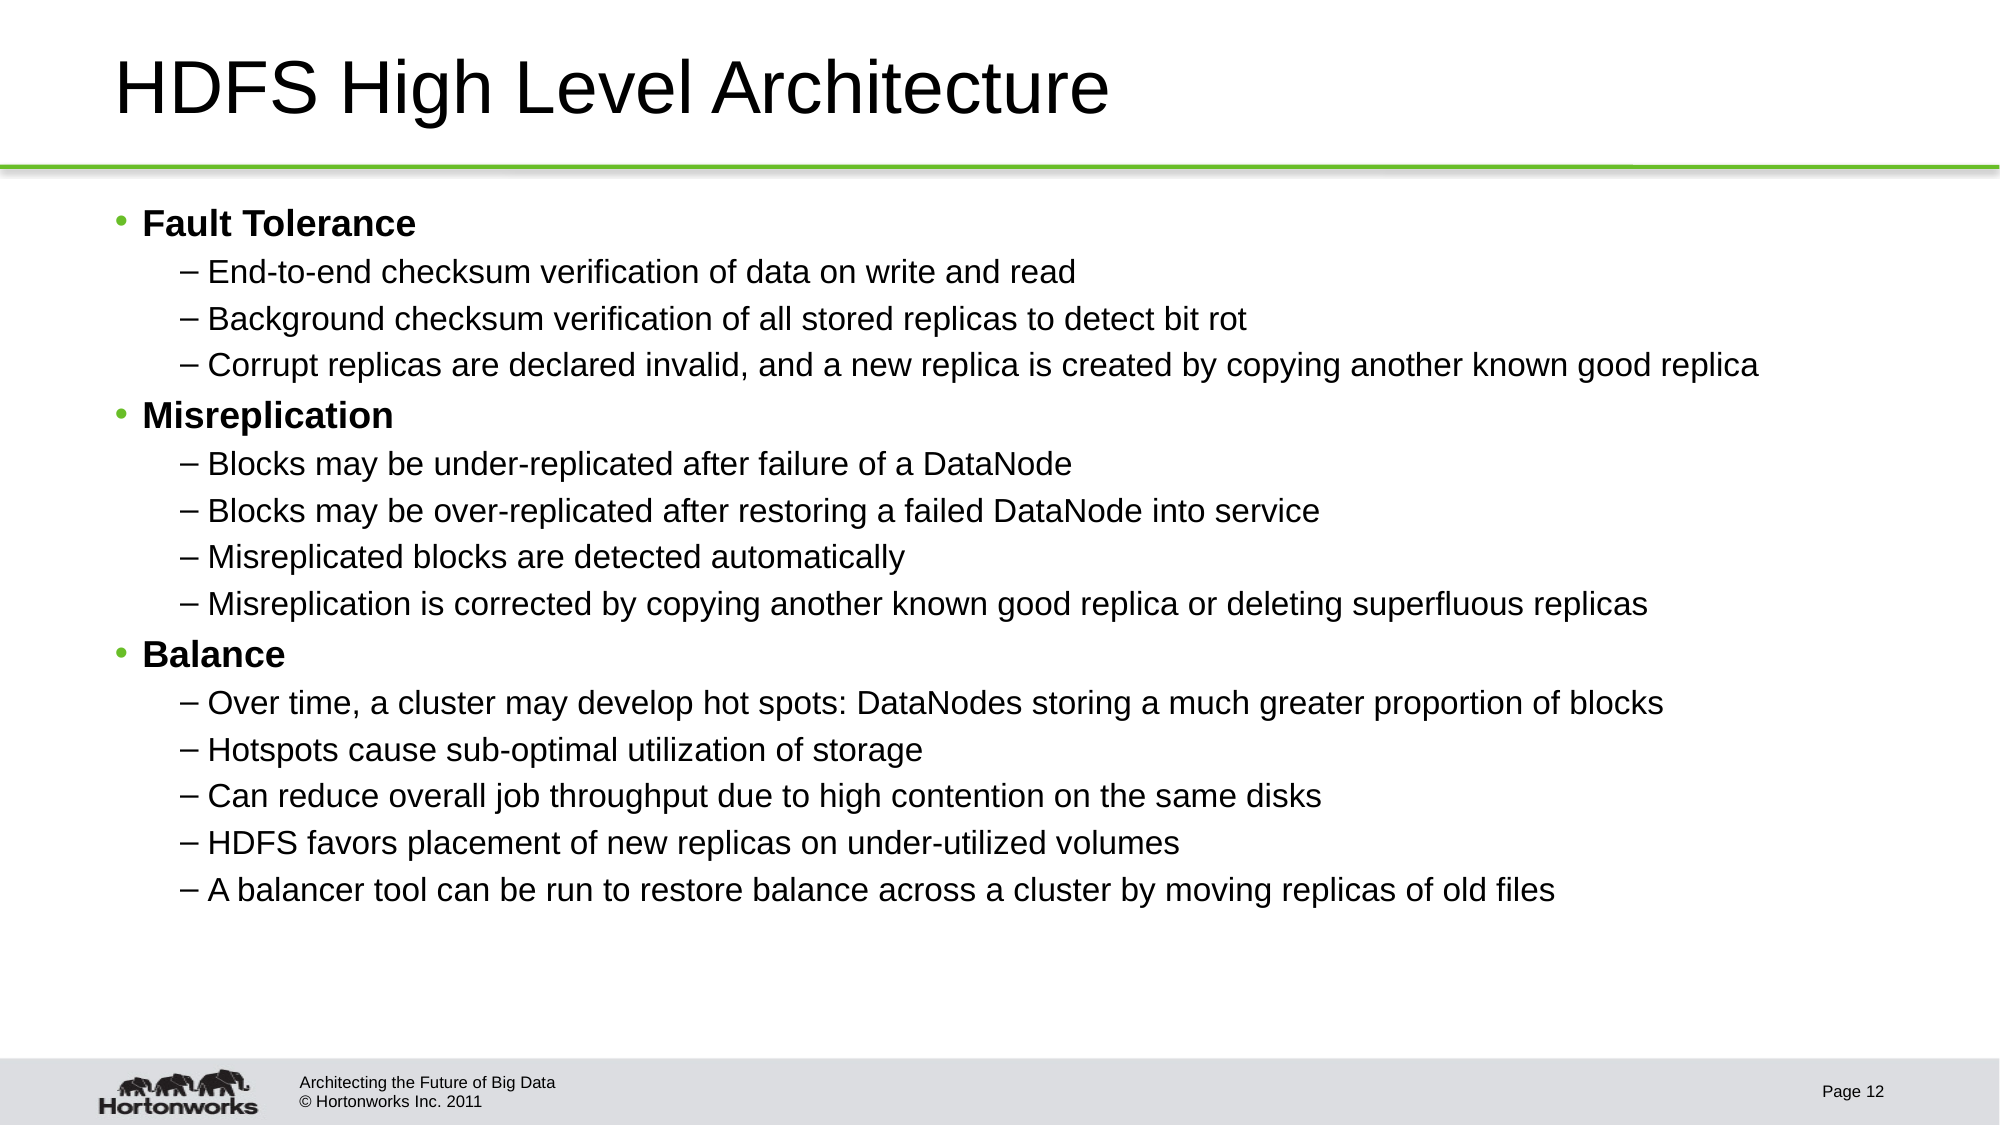

# HDFS High Level Architecture
Fault Tolerance
End-to-end checksum verification of data on write and read
Background checksum verification of all stored replicas to detect bit rot
Corrupt replicas are declared invalid, and a new replica is created by copying another known good replica
Misreplication
Blocks may be under-replicated after failure of a DataNode
Blocks may be over-replicated after restoring a failed DataNode into service
Misreplicated blocks are detected automatically
Misreplication is corrected by copying another known good replica or deleting superfluous replicas
Balance
Over time, a cluster may develop hot spots: DataNodes storing a much greater proportion of blocks
Hotspots cause sub-optimal utilization of storage
Can reduce overall job throughput due to high contention on the same disks
HDFS favors placement of new replicas on under-utilized volumes
A balancer tool can be run to restore balance across a cluster by moving replicas of old files
Architecting the Future of Big Data
Page 12